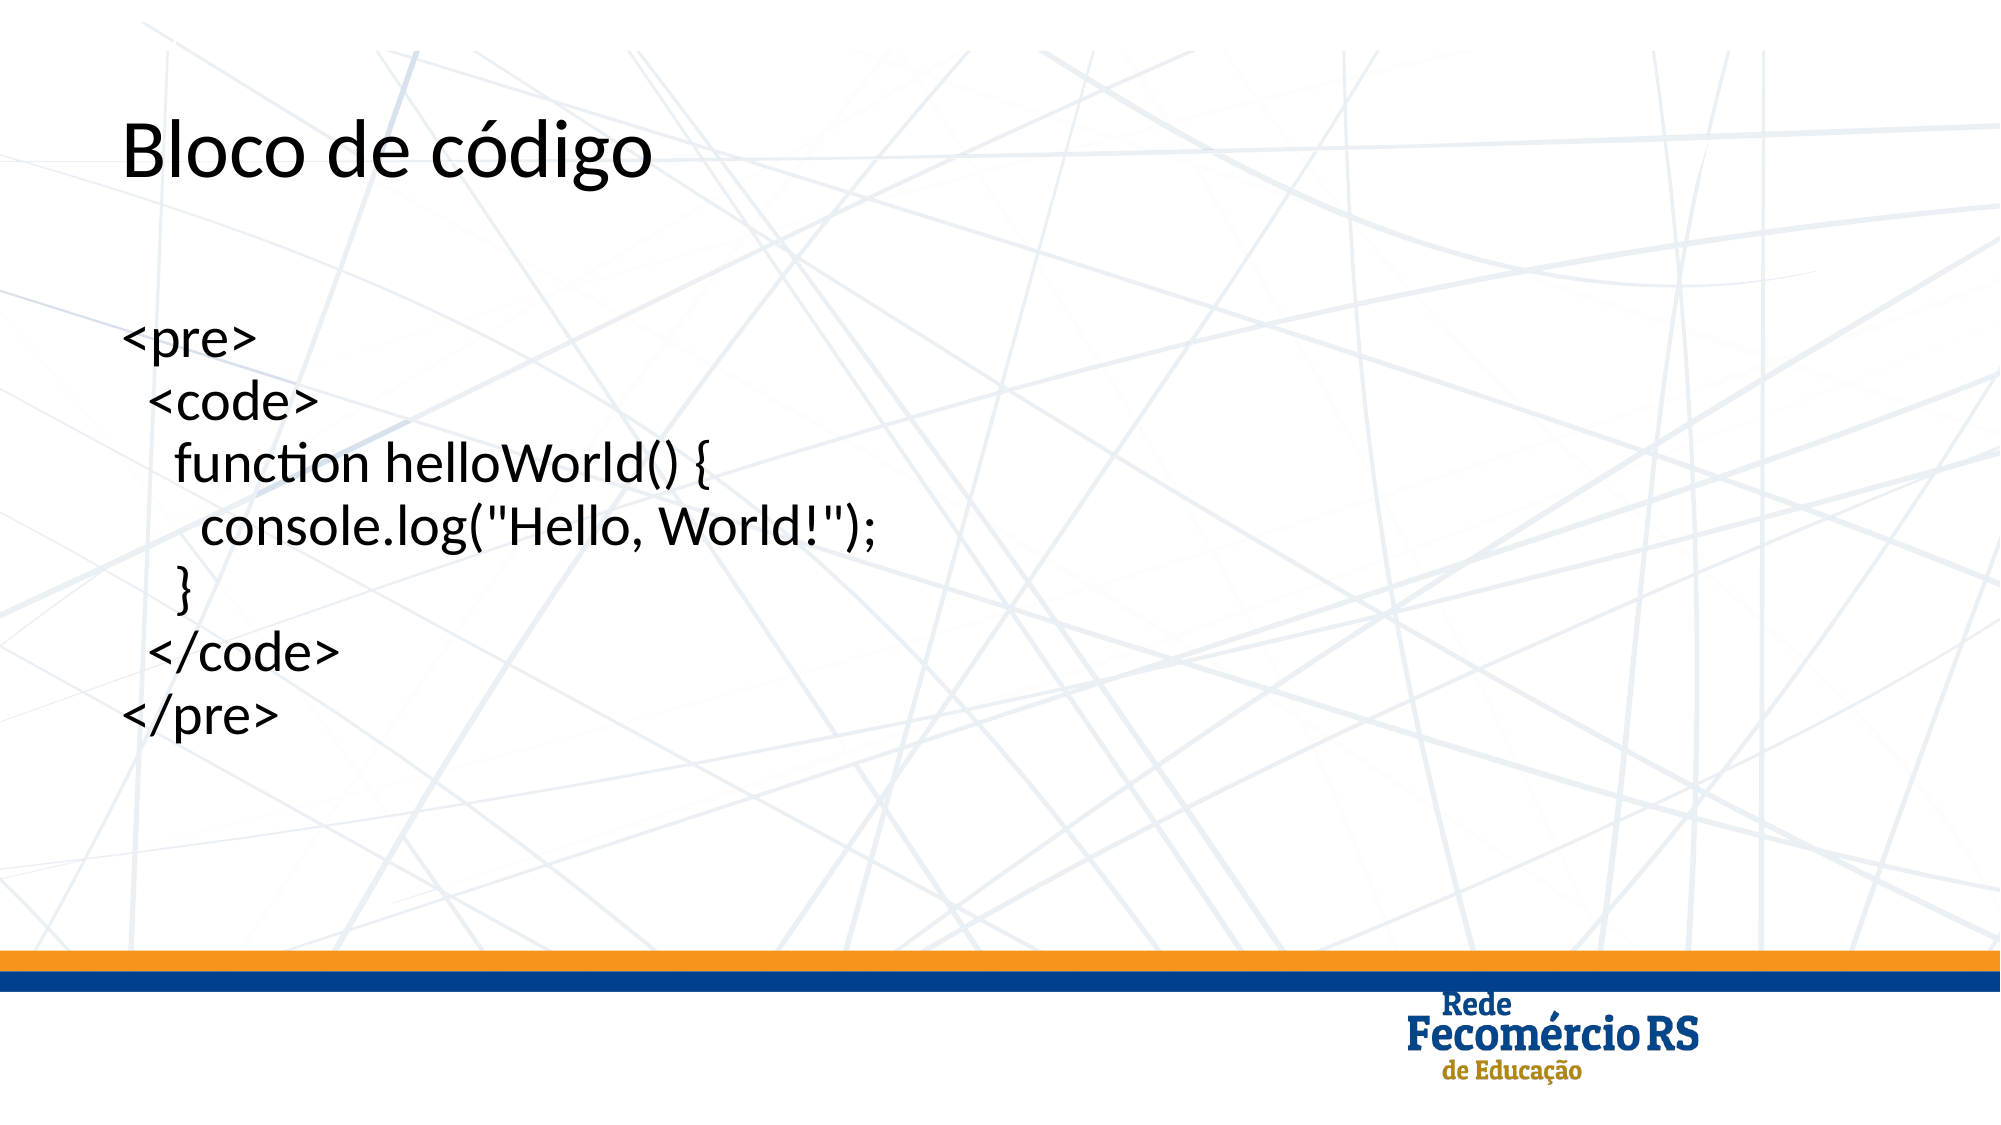

Bloco de código
<pre>
  <code>
    function helloWorld() {
      console.log("Hello, World!");
    }
  </code>
</pre>